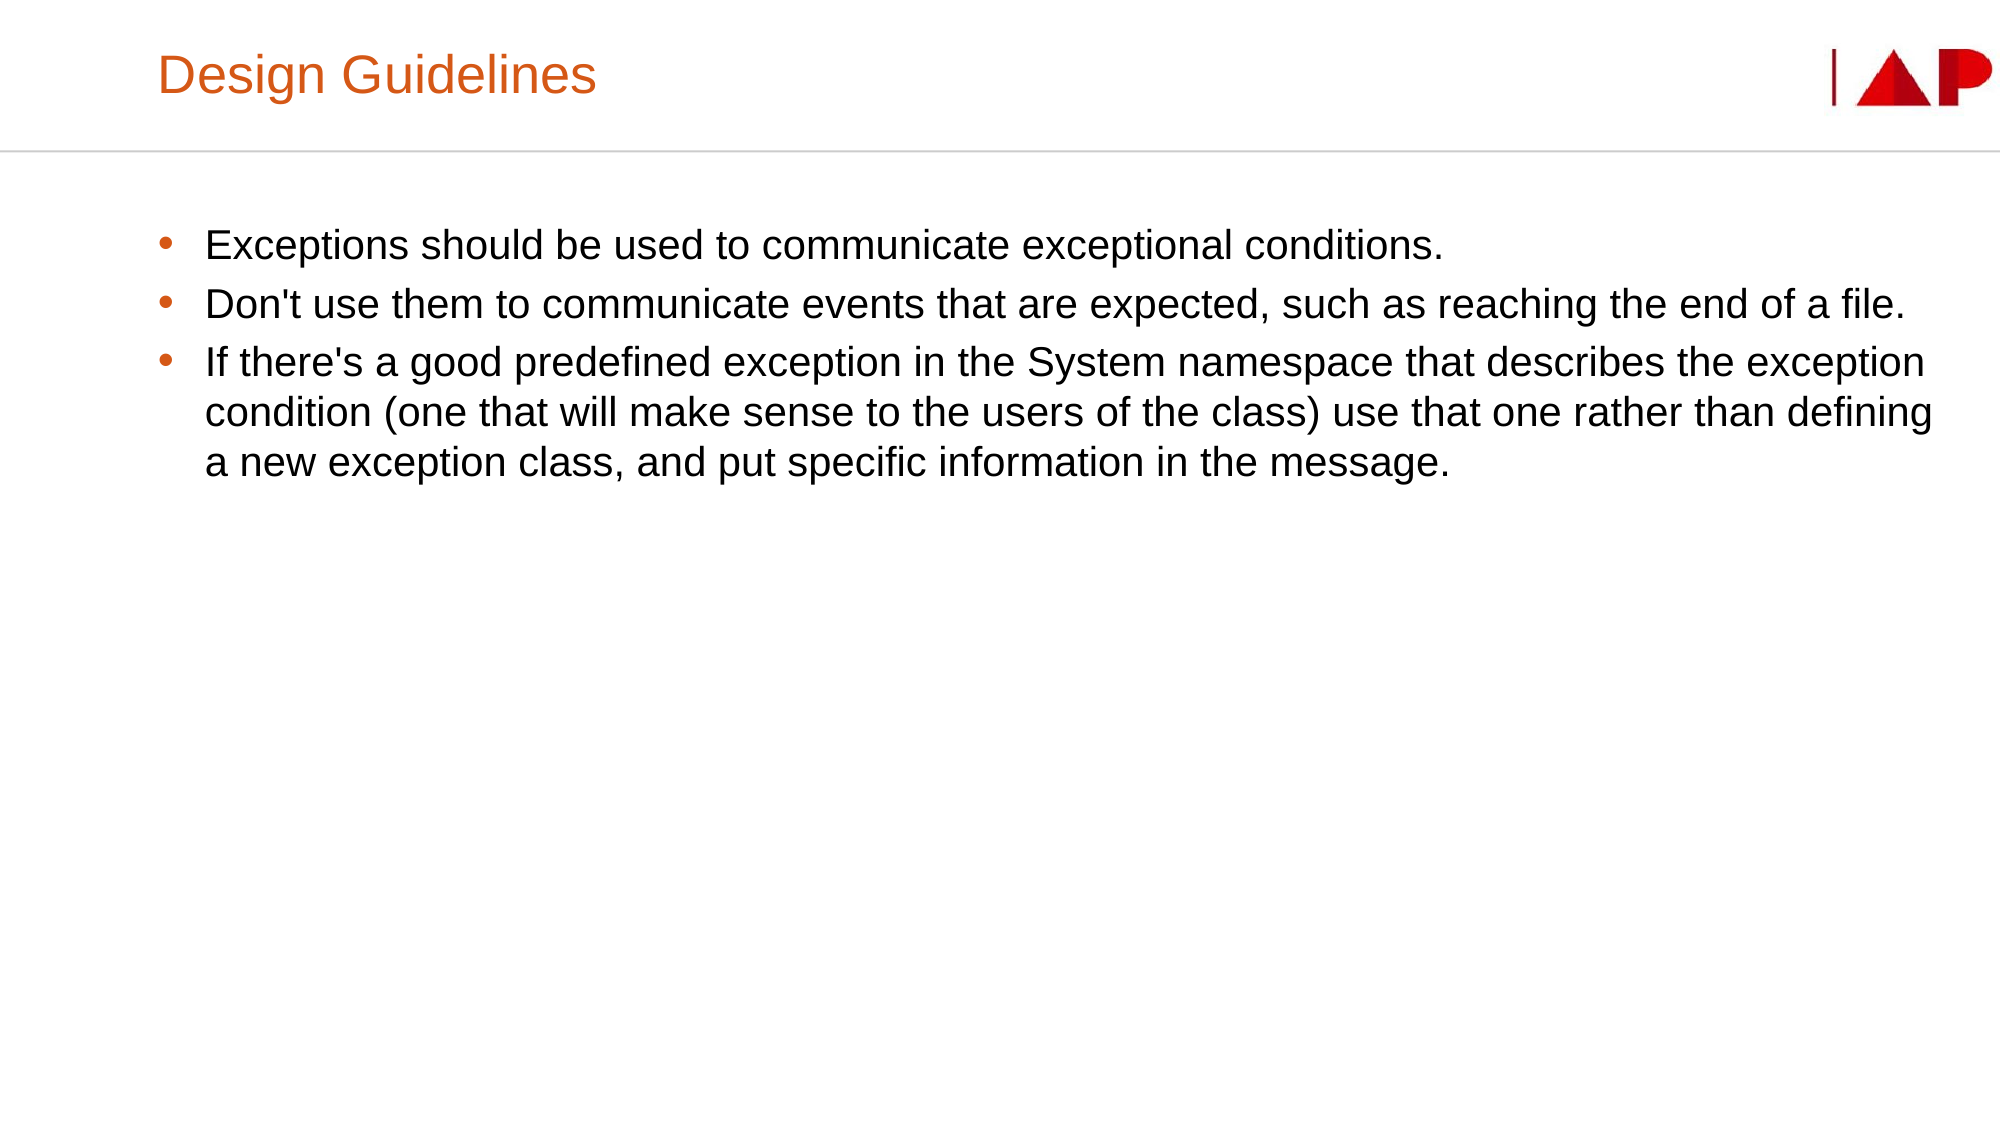

# Design Guidelines
Exceptions should be used to communicate exceptional conditions.
Don't use them to communicate events that are expected, such as reaching the end of a file.
If there's a good predefined exception in the System namespace that describes the exception condition (one that will make sense to the users of the class) use that one rather than defining a new exception class, and put specific information in the message.